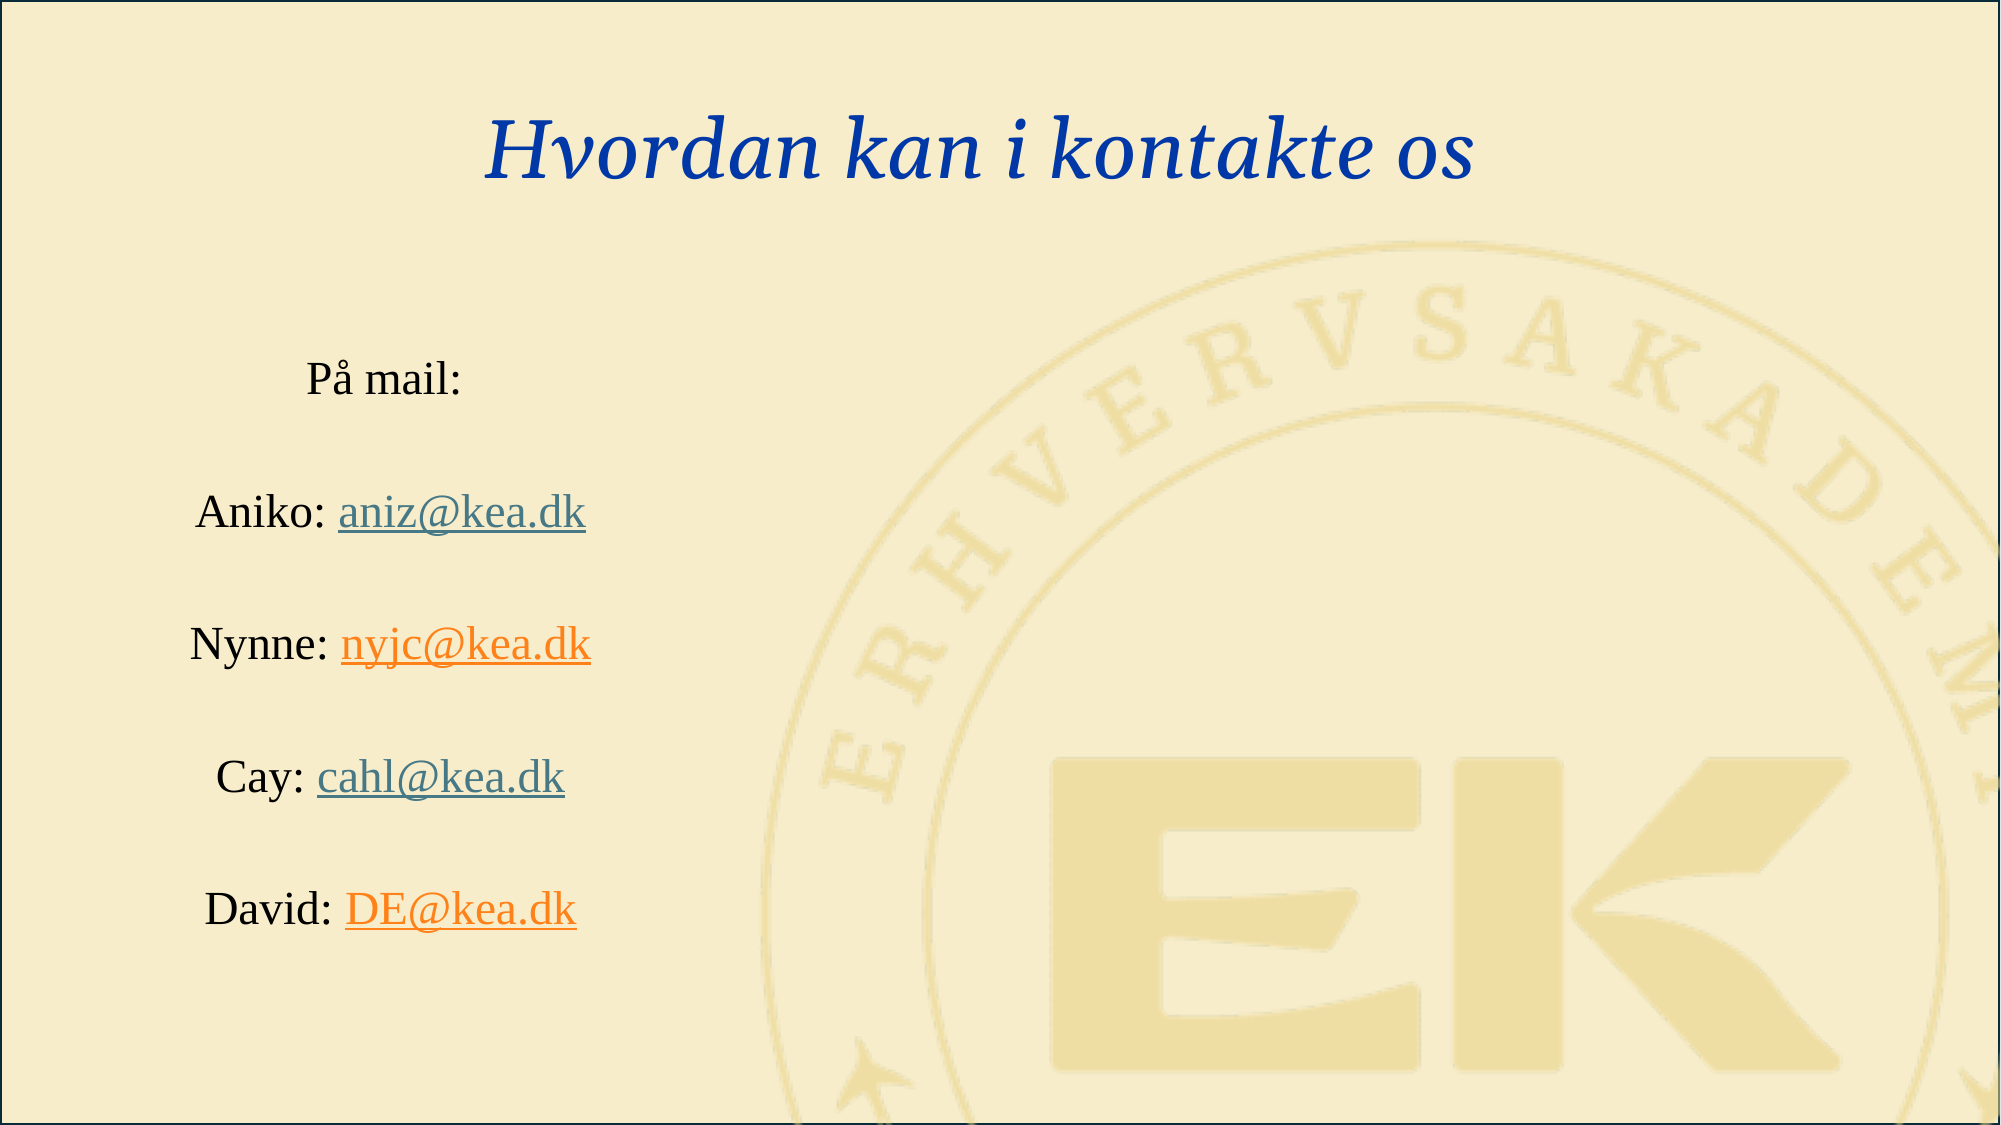

Hvordan kan i kontakte os

På mail:

Aniko: aniz@kea.dk

Nynne: nyjc@kea.dk

Cay: cahl@kea.dk

David: DE@kea.dk